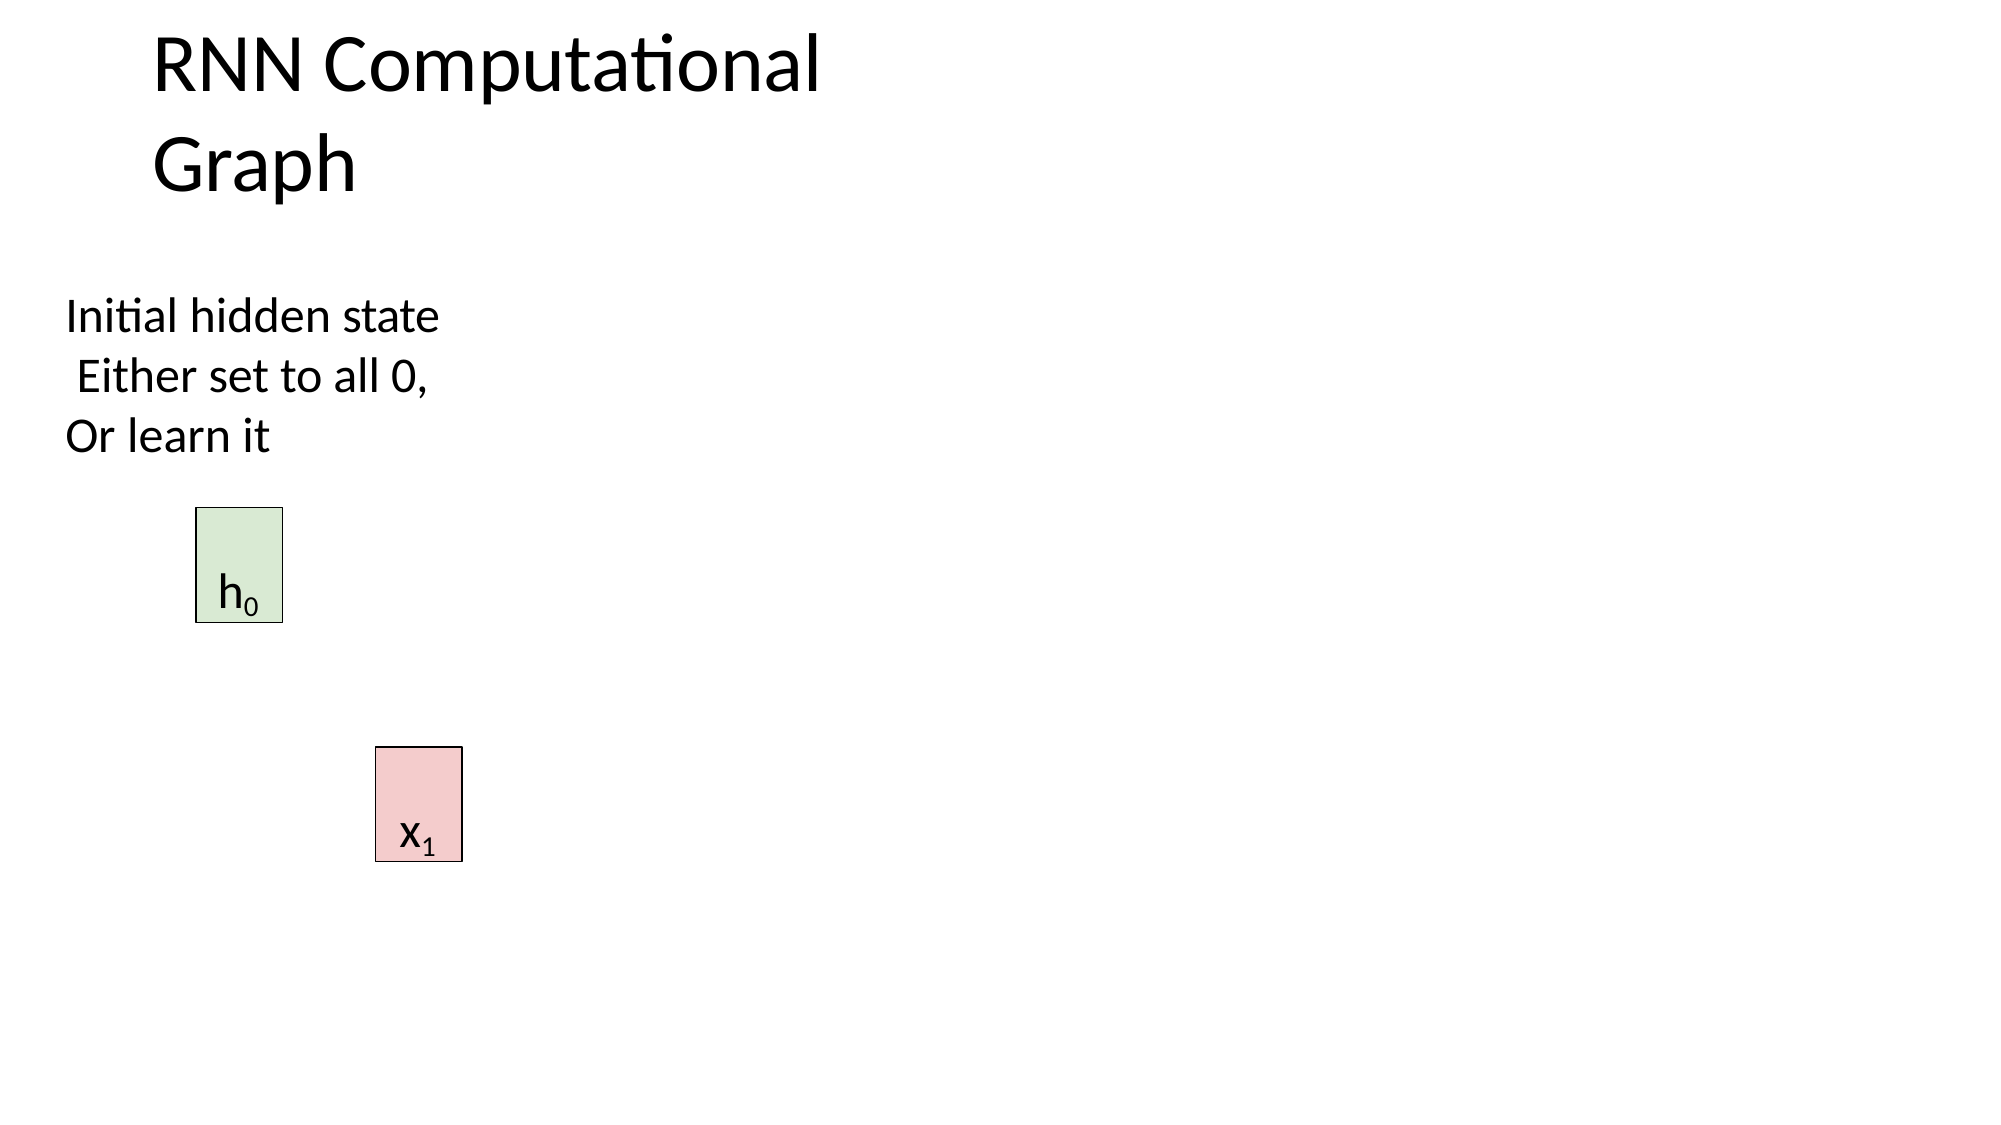

# RNN Computational Graph
Initial hidden state  Either set to all 0,  Or learn it
h0
x1